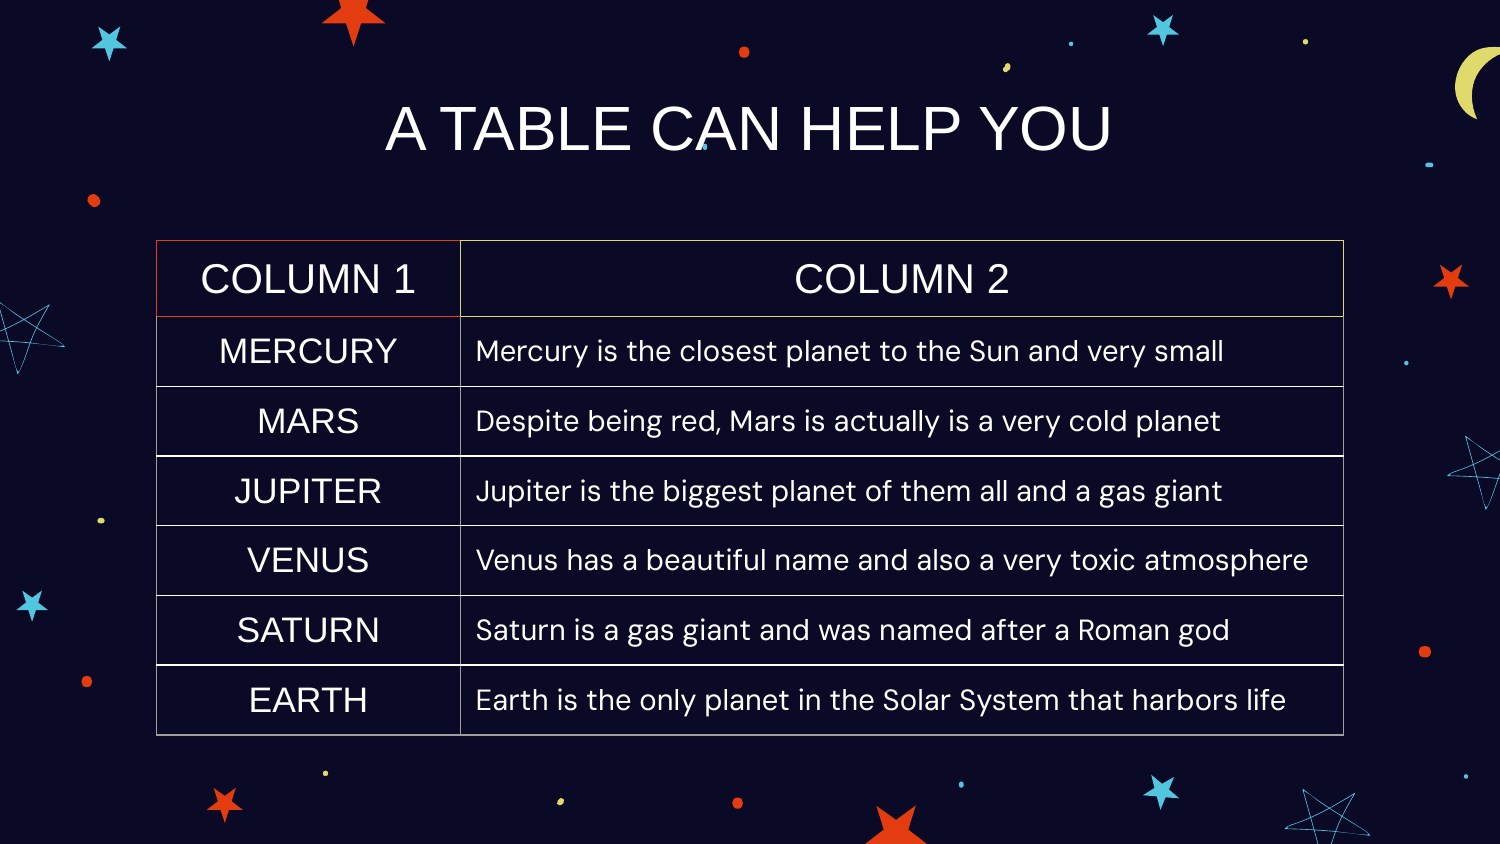

# A TABLE CAN HELP YOU
| COLUMN 1 | COLUMN 2 |
| --- | --- |
| MERCURY | Mercury is the closest planet to the Sun and very small |
| MARS | Despite being red, Mars is actually is a very cold planet |
| JUPITER | Jupiter is the biggest planet of them all and a gas giant |
| VENUS | Venus has a beautiful name and also a very toxic atmosphere |
| SATURN | Saturn is a gas giant and was named after a Roman god |
| EARTH | Earth is the only planet in the Solar System that harbors life |